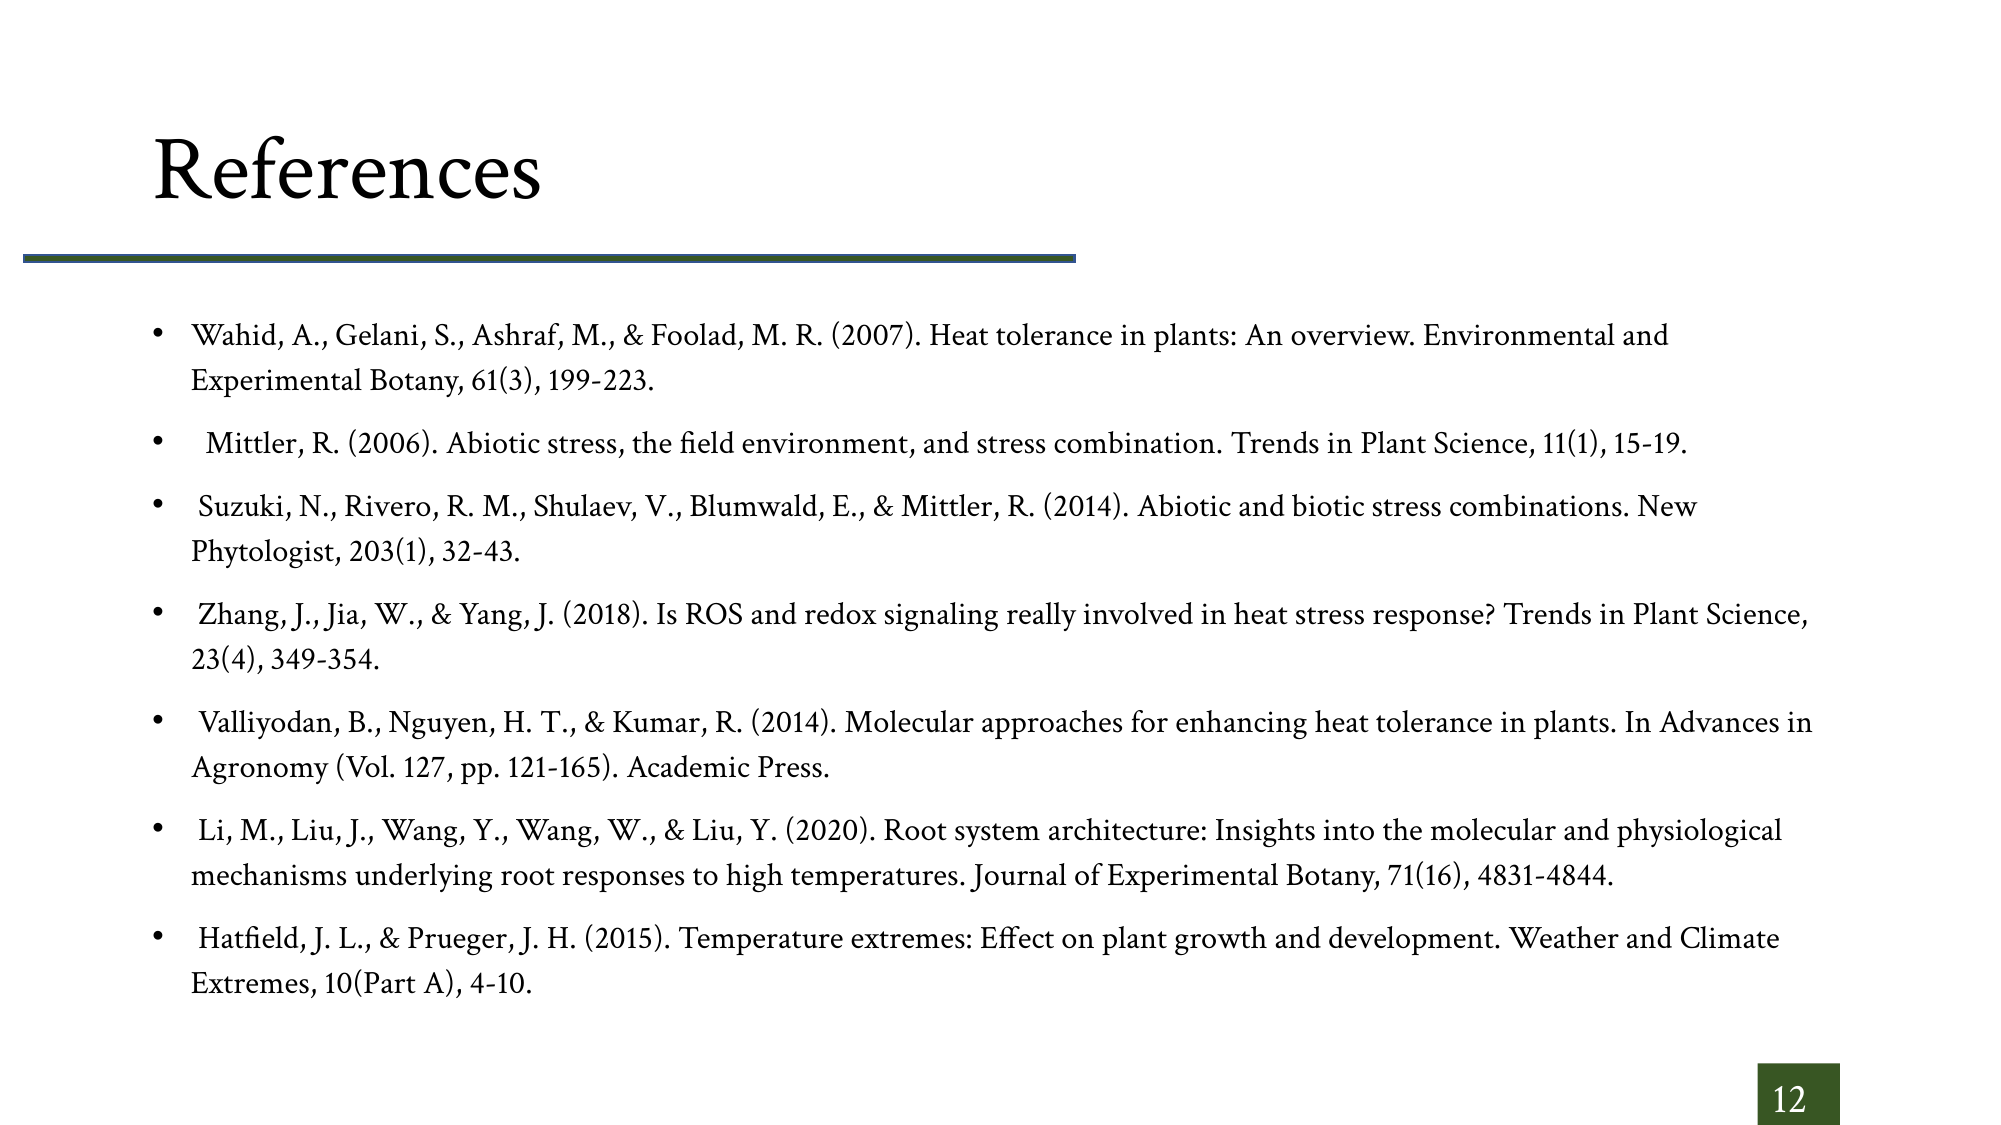

# References

Wahid, A., Gelani, S., Ashraf, M., & Foolad, M. R. (2007). Heat tolerance in plants: An overview. Environmental and Experimental Botany, 61(3), 199-223.
  Mittler, R. (2006). Abiotic stress, the field environment, and stress combination. Trends in Plant Science, 11(1), 15-19.
 Suzuki, N., Rivero, R. M., Shulaev, V., Blumwald, E., & Mittler, R. (2014). Abiotic and biotic stress combinations. New Phytologist, 203(1), 32-43.
 Zhang, J., Jia, W., & Yang, J. (2018). Is ROS and redox signaling really involved in heat stress response? Trends in Plant Science, 23(4), 349-354.
 Valliyodan, B., Nguyen, H. T., & Kumar, R. (2014). Molecular approaches for enhancing heat tolerance in plants. In Advances in Agronomy (Vol. 127, pp. 121-165). Academic Press.
 Li, M., Liu, J., Wang, Y., Wang, W., & Liu, Y. (2020). Root system architecture: Insights into the molecular and physiological mechanisms underlying root responses to high temperatures. Journal of Experimental Botany, 71(16), 4831-4844.
 Hatfield, J. L., & Prueger, J. H. (2015). Temperature extremes: Effect on plant growth and development. Weather and Climate Extremes, 10(Part A), 4-10.

12